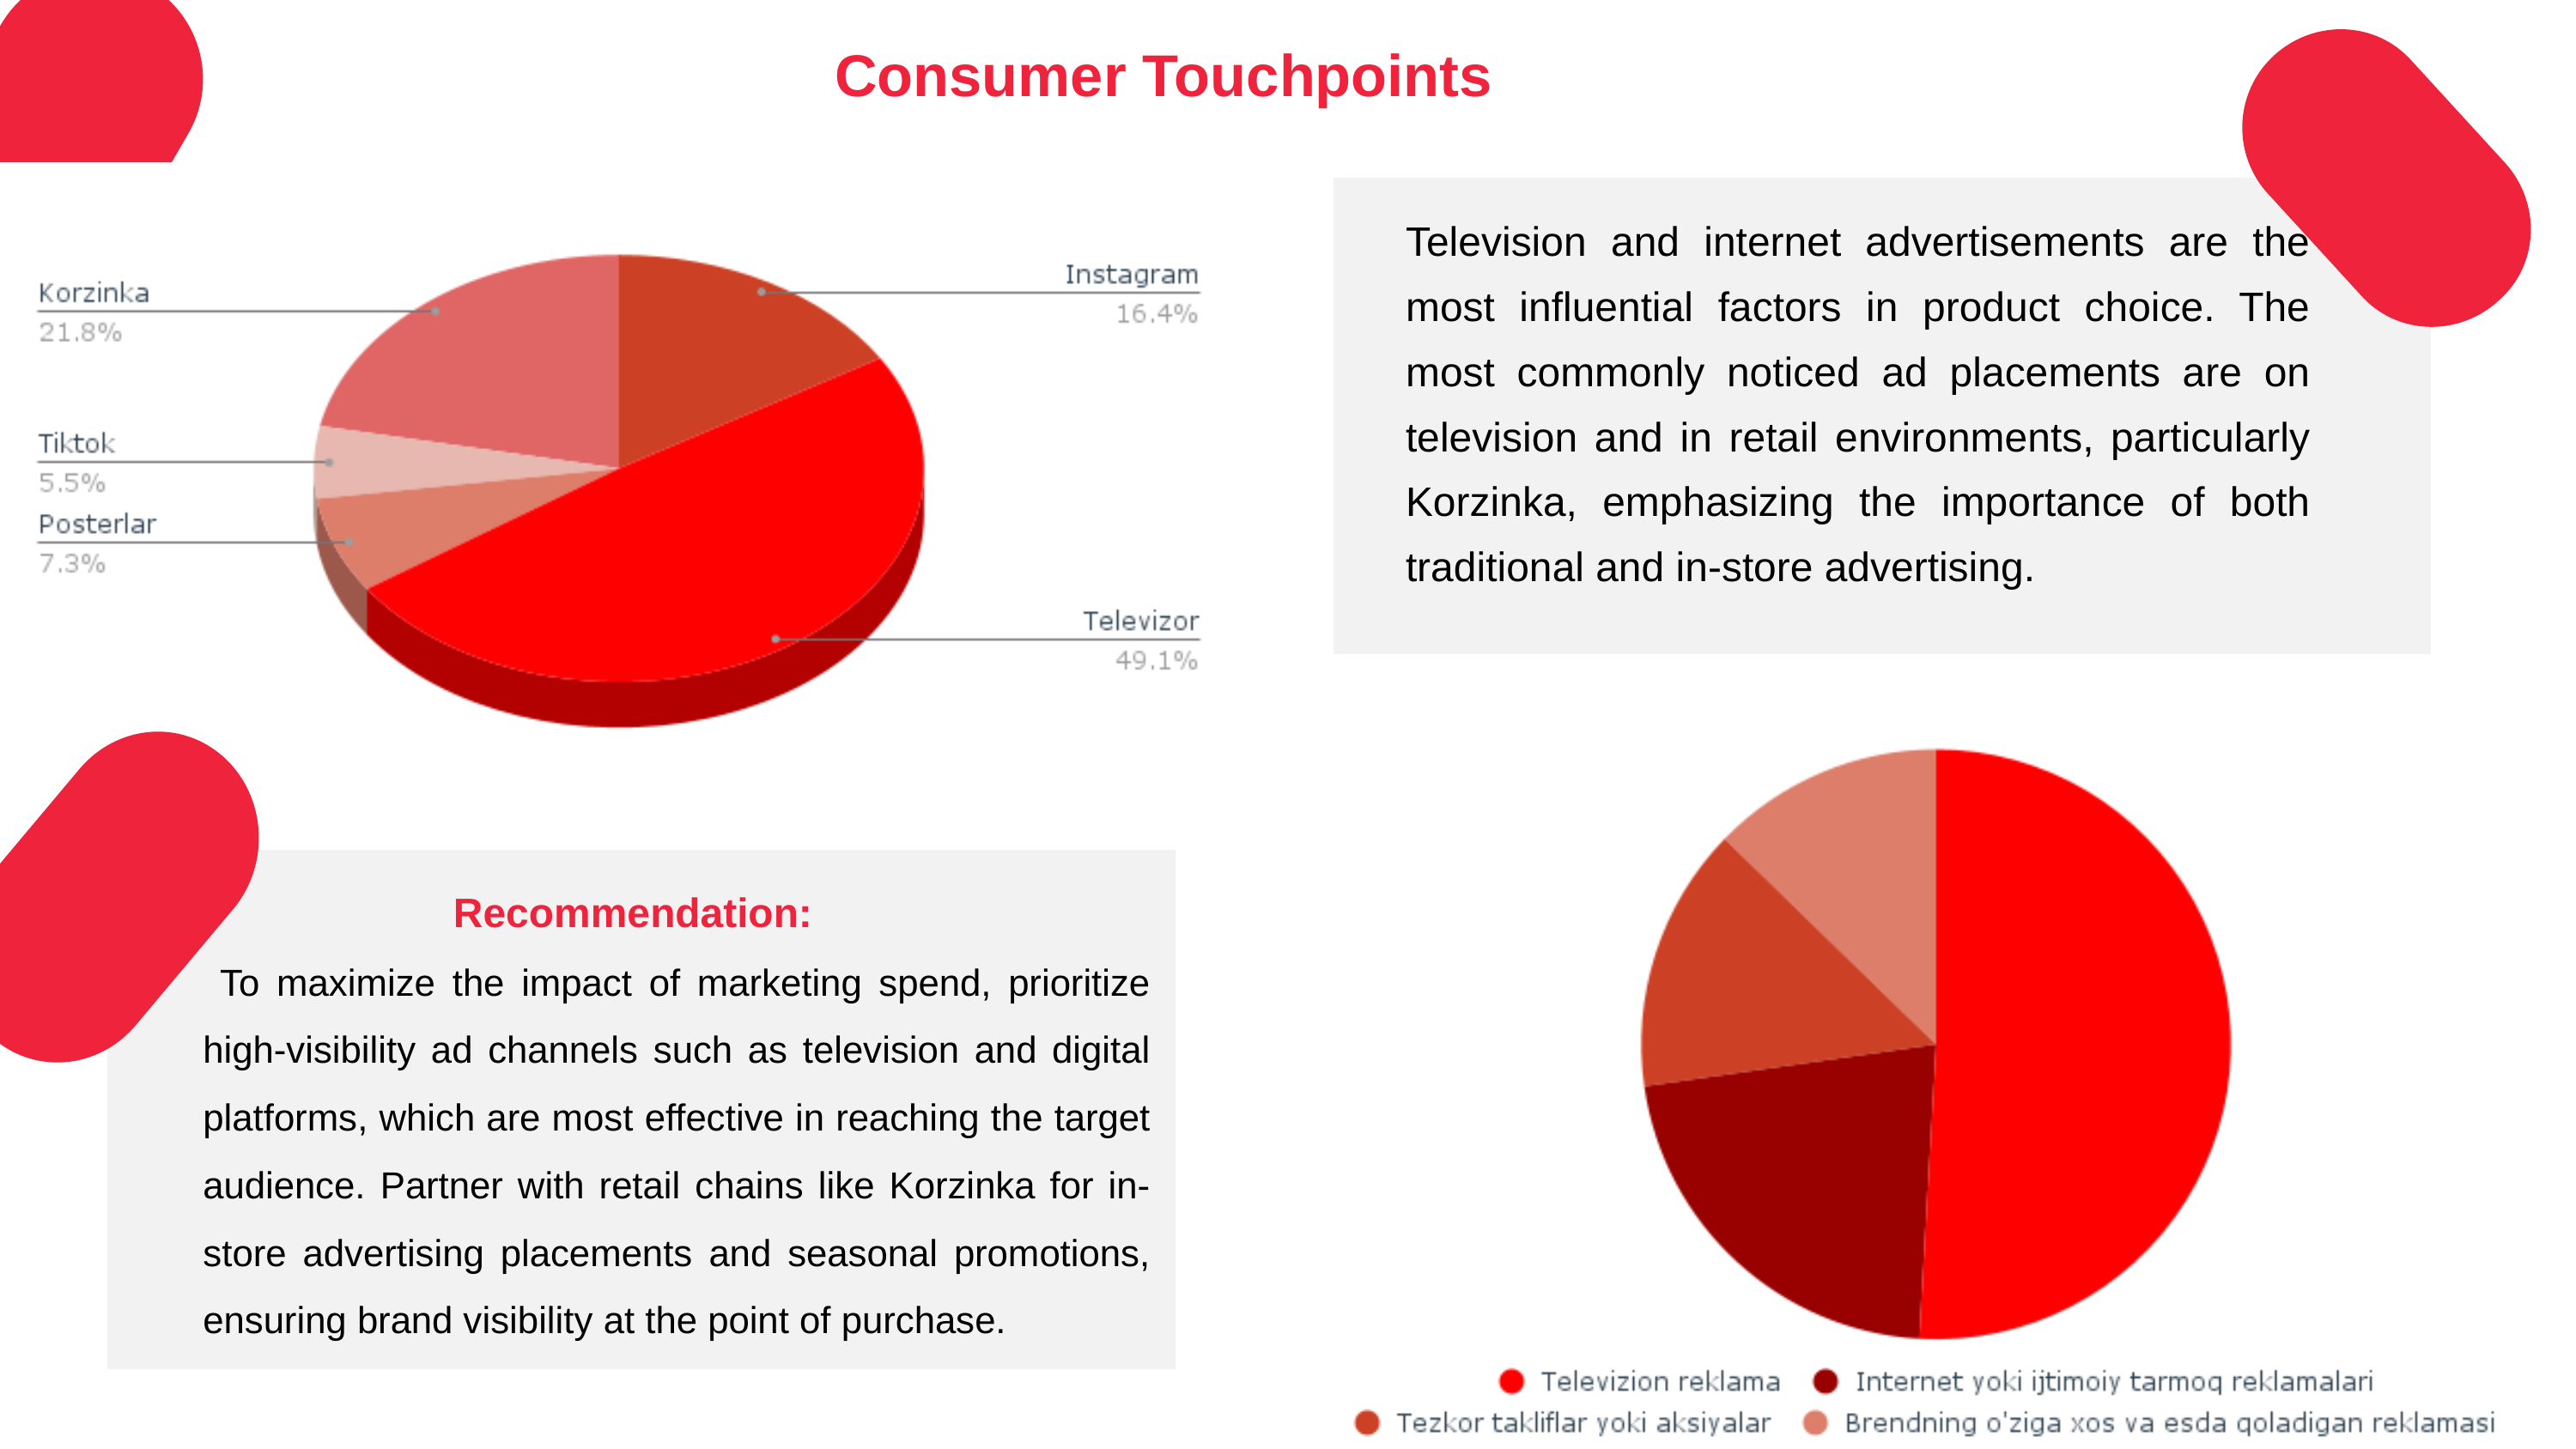

Consumer Touchpoints

Television and internet advertisements are the most influential factors in product choice. The most commonly noticed ad placements are on television and in retail environments, particularly Korzinka, emphasizing the importance of both traditional and in-store advertising.

                      Recommendation:
 To maximize the impact of marketing spend, prioritize high-visibility ad channels such as television and digital platforms, which are most effective in reaching the target audience. Partner with retail chains like Korzinka for in-store advertising placements and seasonal promotions, ensuring brand visibility at the point of purchase.